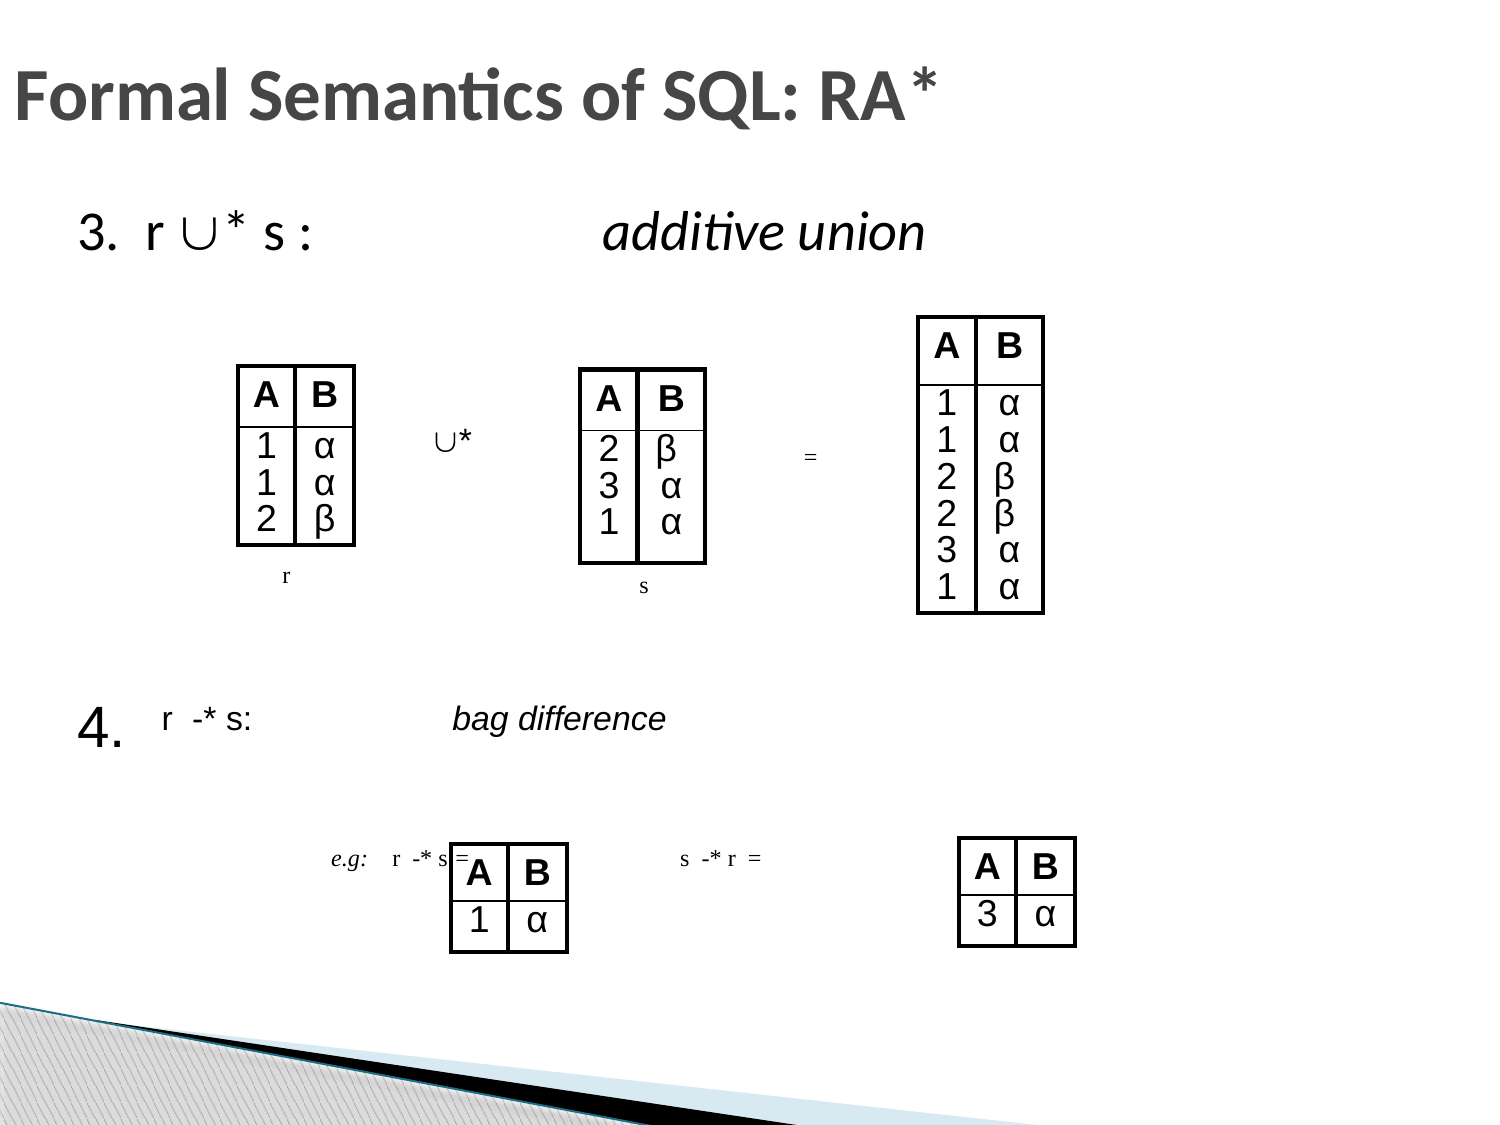

# Formal Semantics of SQL: RA*
3.  r ∪* s : 		additive union
| A | B |
| --- | --- |
| 1 1 2 2 3 1 | α α β β α α |
| A | B |
| --- | --- |
| 1 1 2 | α α β |
| A | B |
| --- | --- |
| 2 3 1 | β α α |
∪*
=
r
s
 r  -* s: 		bag difference
e.g:    r  -* s =                                   s  -* r  =
| A | B |
| --- | --- |
| 3 | α |
| A | B |
| --- | --- |
| 1 | α |